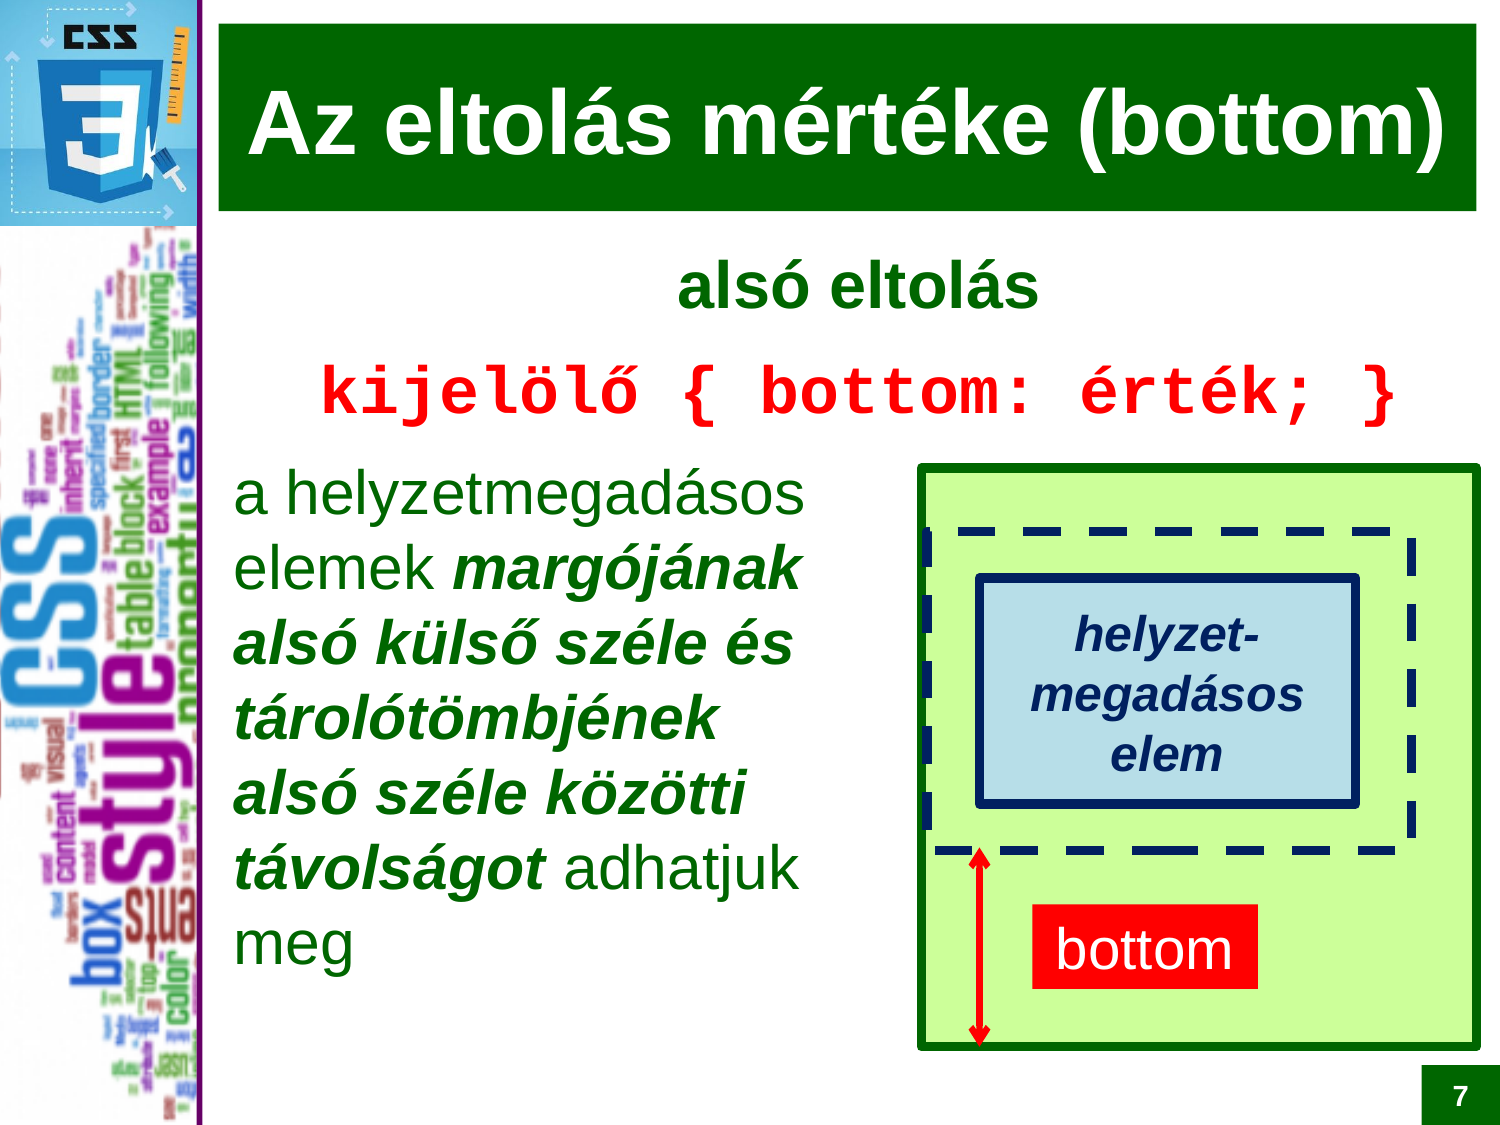

# Az eltolás mértéke (bottom)
alsó eltolás
kijelölő { bottom: érték; }
a helyzetmegadásos
elemek margójának
alsó külső széle és
tárolótömbjének
alsó széle közötti
távolságot adhatjuk
meg

helyzet-megadásos elem
bottom
7